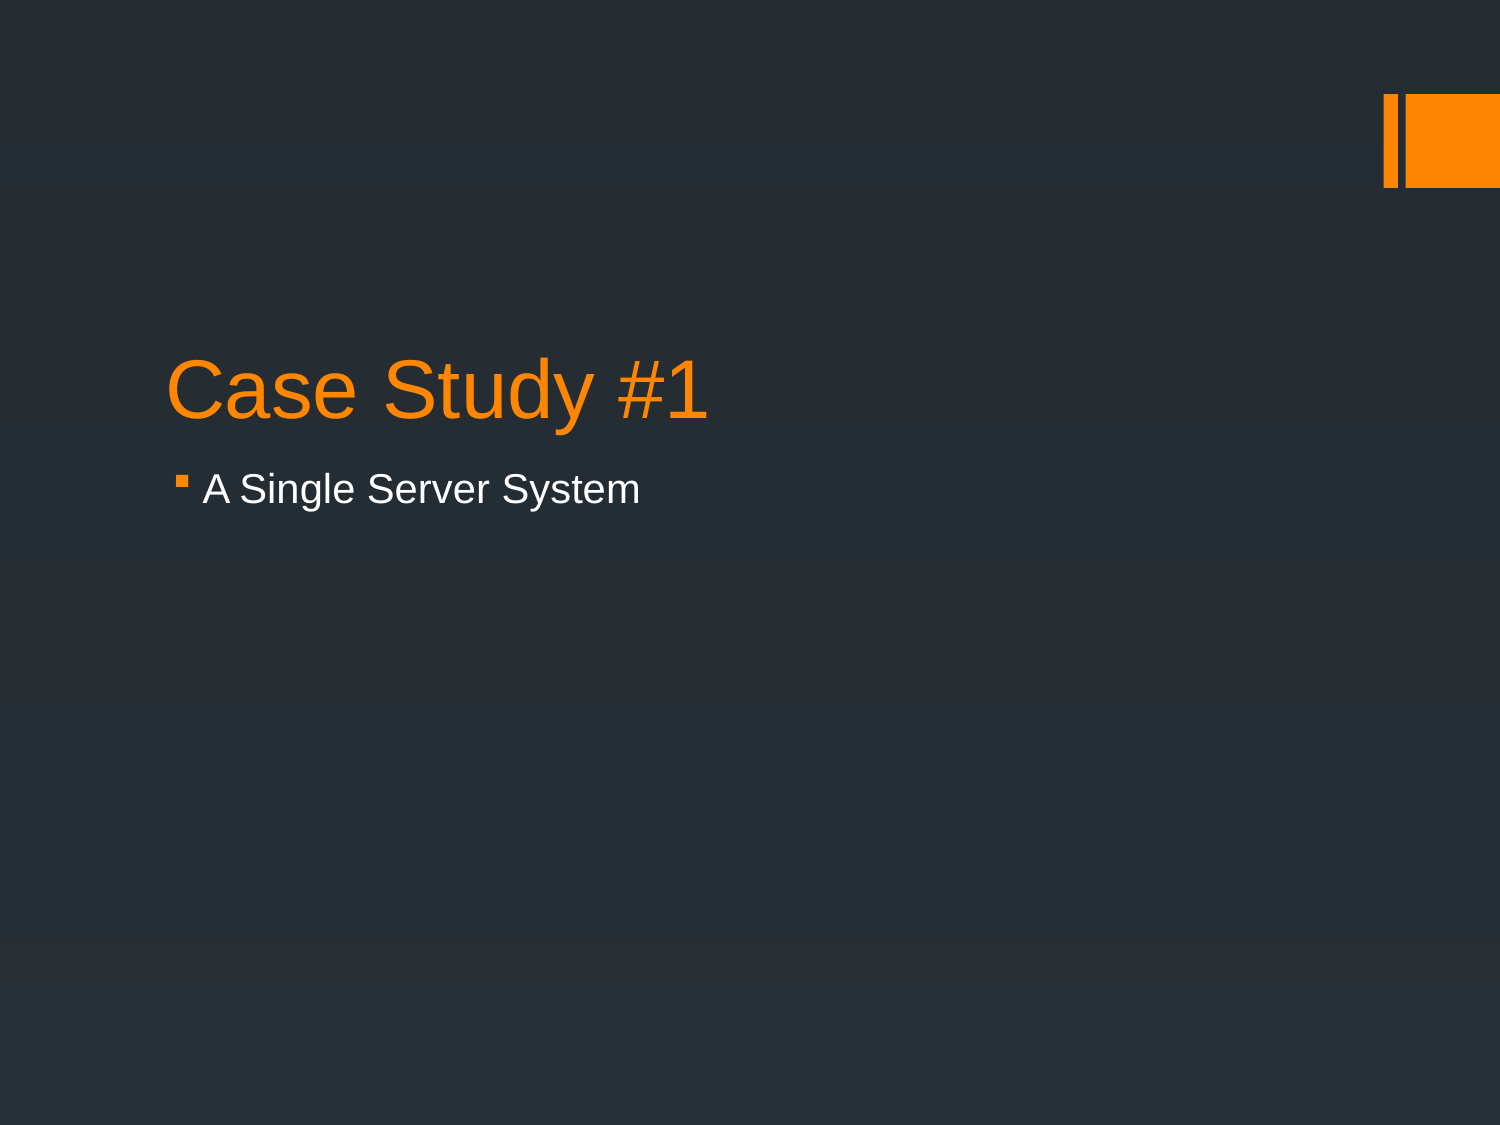

# Case Study #1
A Single Server System